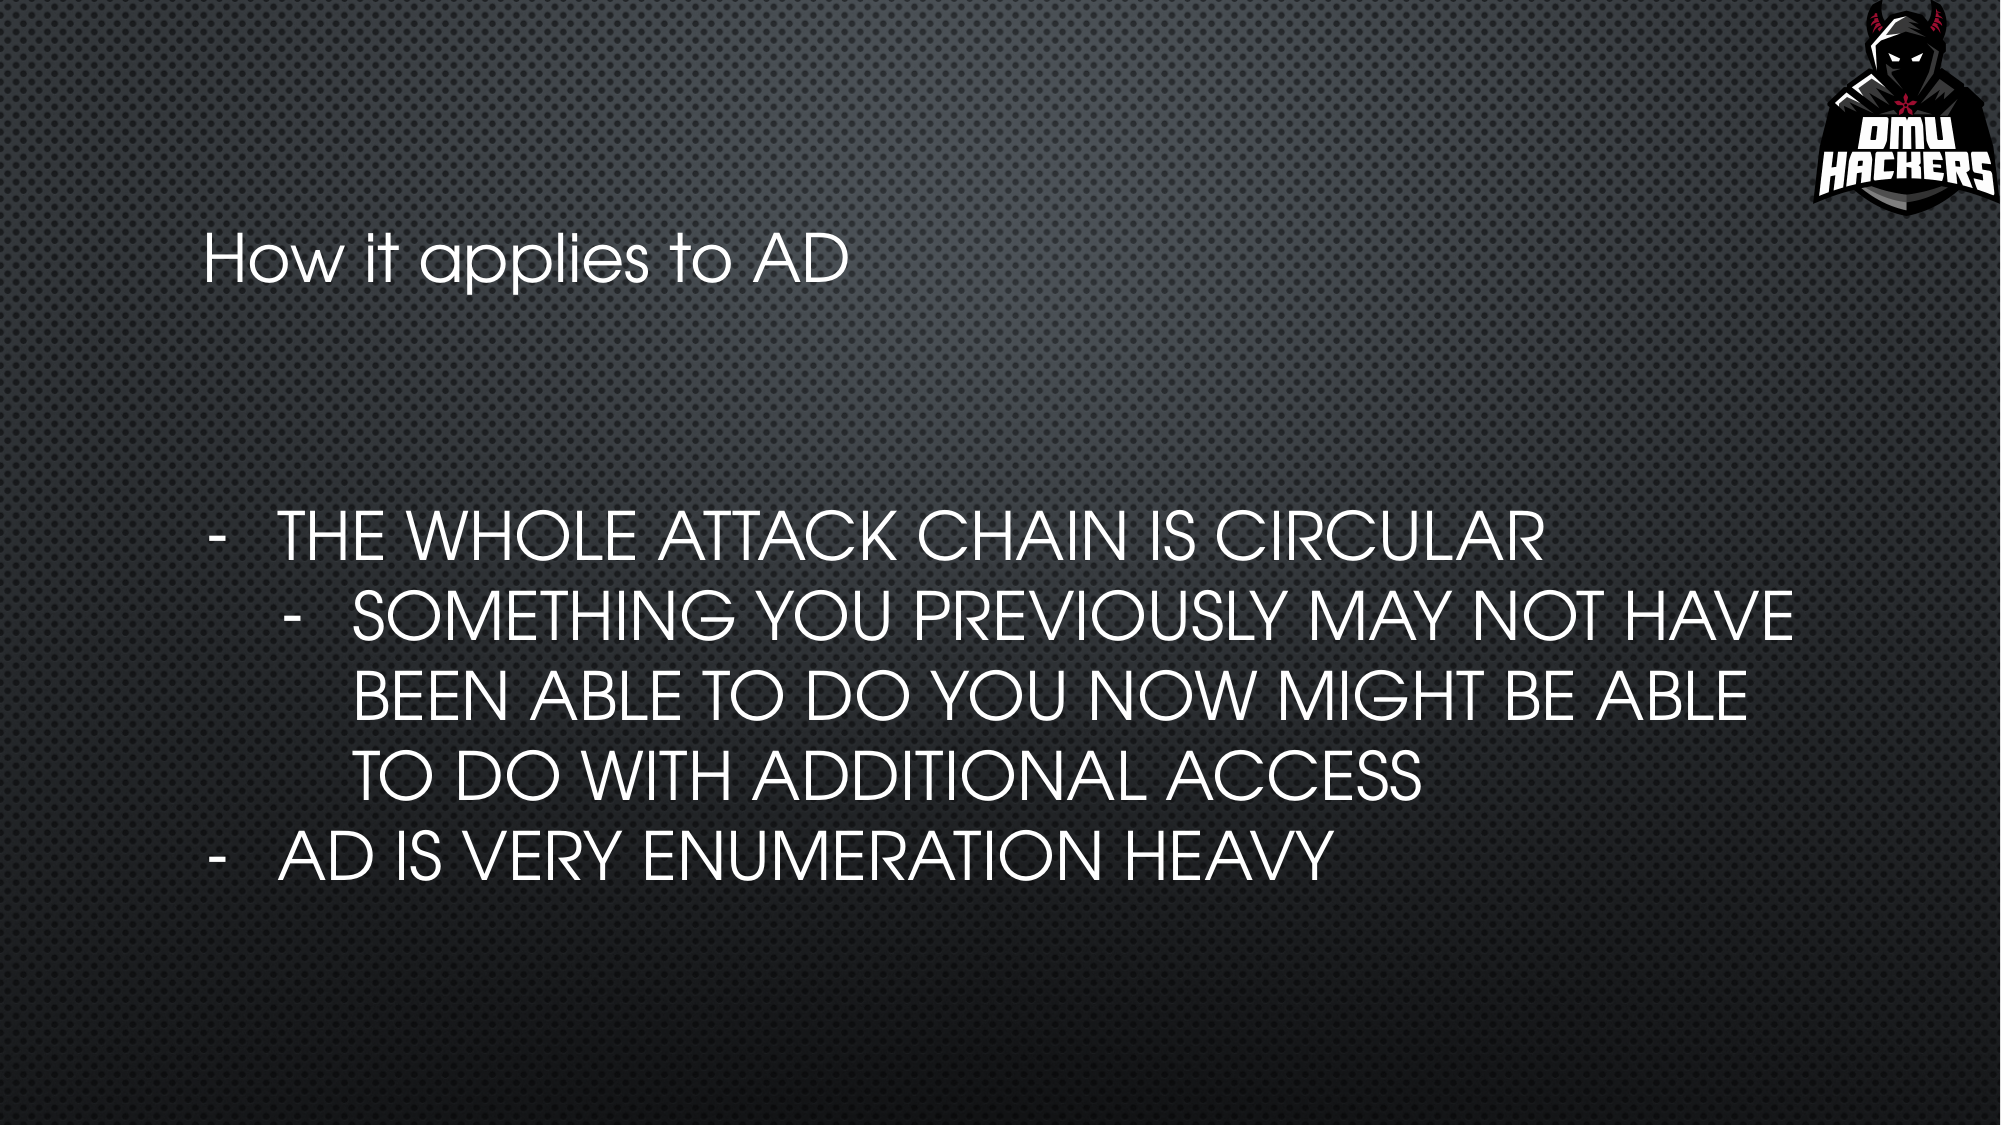

# How it applies to AD
The whole attack chain is circular
Something you previously may not have been able to do you now might be able to do with additional access
AD is very enumeration heavy